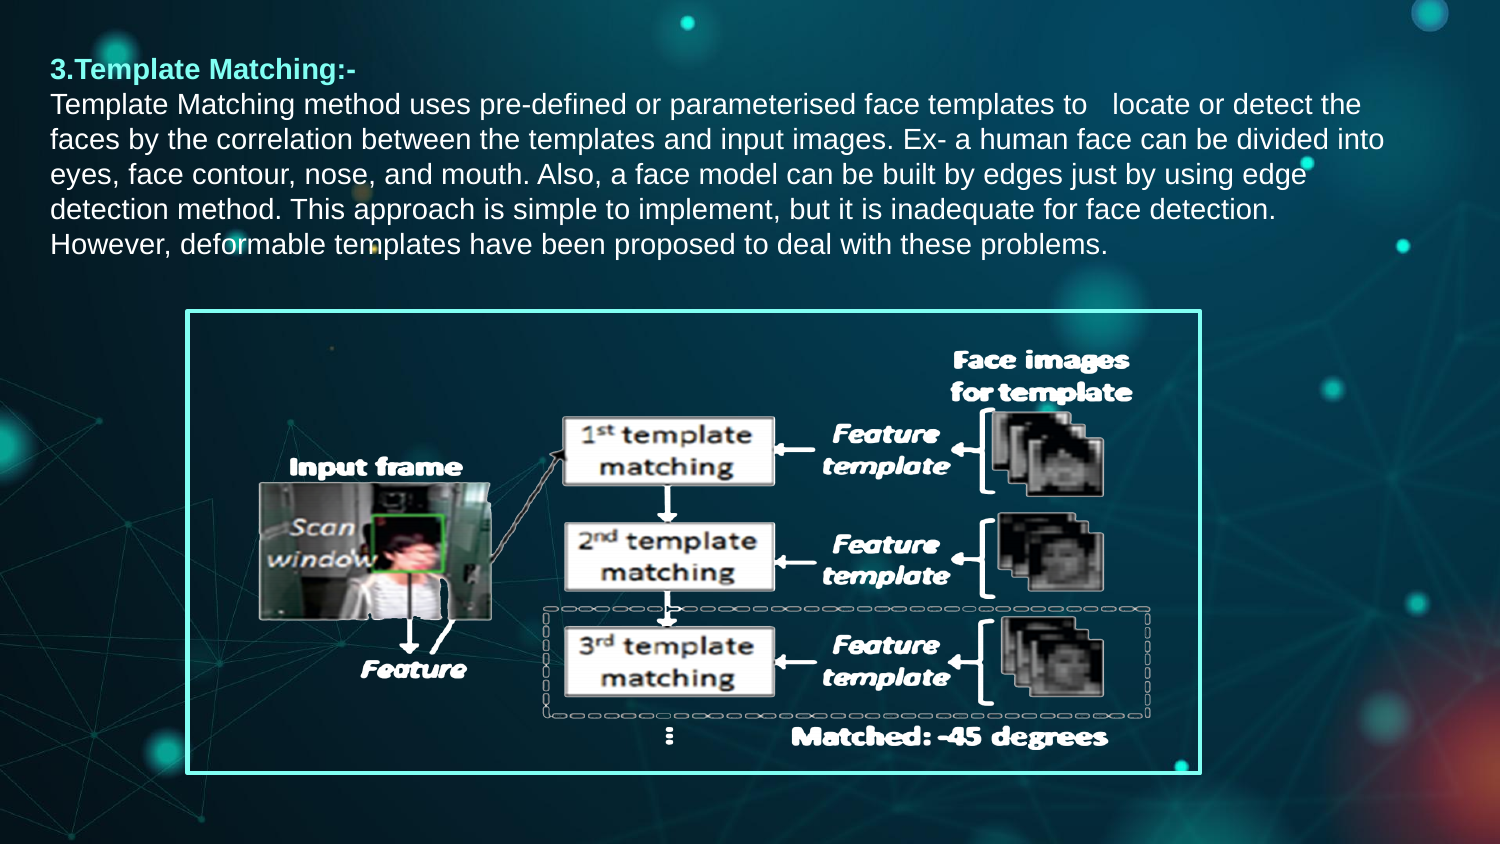

3.Template Matching:-
Template Matching method uses pre-defined or parameterised face templates to   locate or detect the faces by the correlation between the templates and input images. Ex- a human face can be divided into eyes, face contour, nose, and mouth. Also, a face model can be built by edges just by using edge detection method. This approach is simple to implement, but it is inadequate for face detection. However, deformable templates have been proposed to deal with these problems.